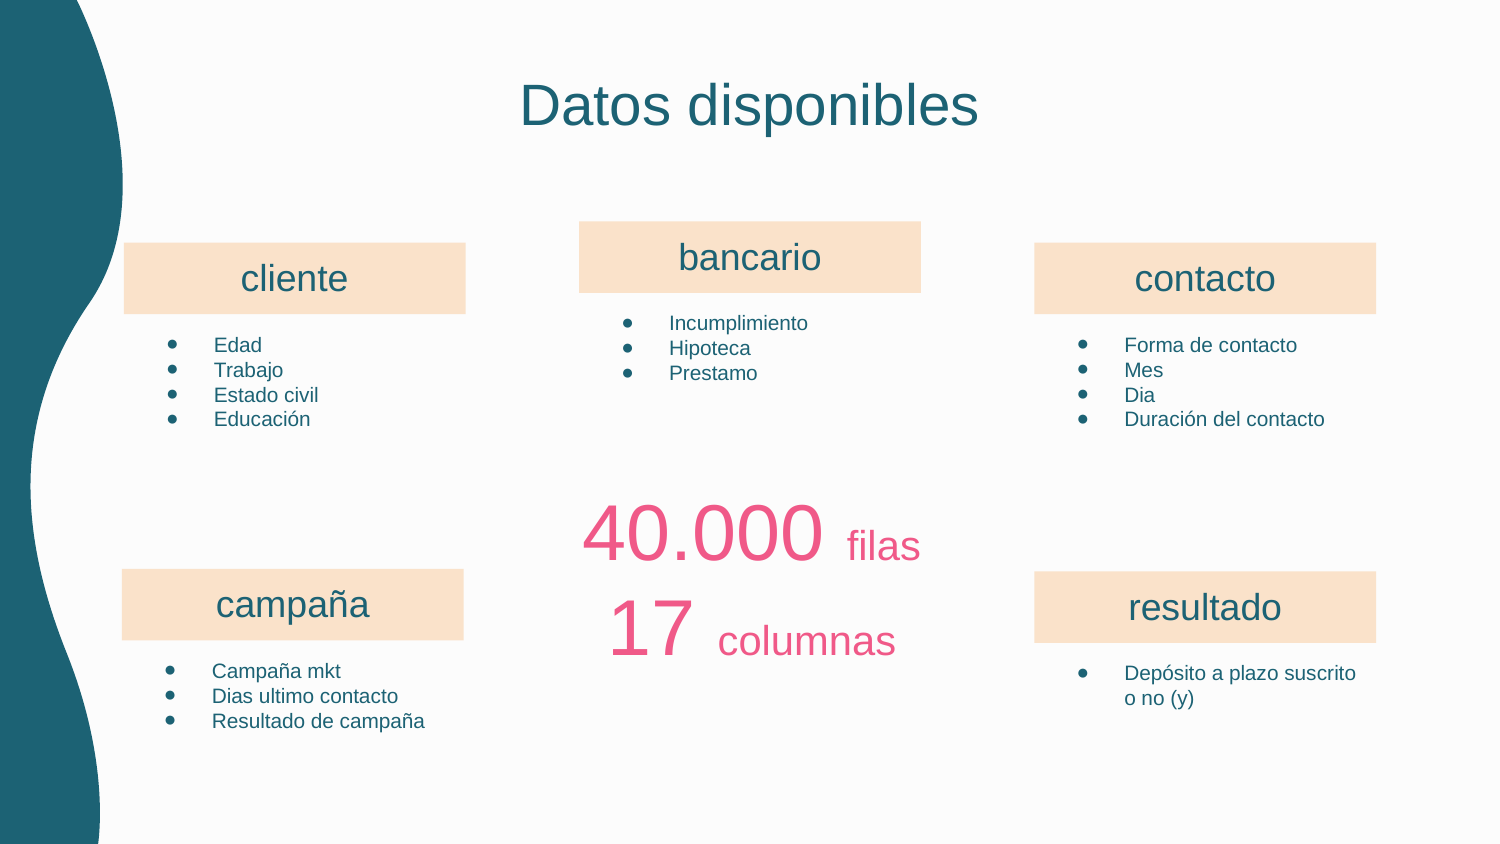

Datos disponibles
bancario
contacto
cliente
Incumplimiento
Hipoteca
Prestamo

Forma de contacto
Mes
Dia
Duración del contacto
Edad
Trabajo
Estado civil
Educación
40.000 filas
17 columnas
# campaña
resultado
Campaña mkt
Dias ultimo contacto
Resultado de campaña
Depósito a plazo suscrito o no (y)